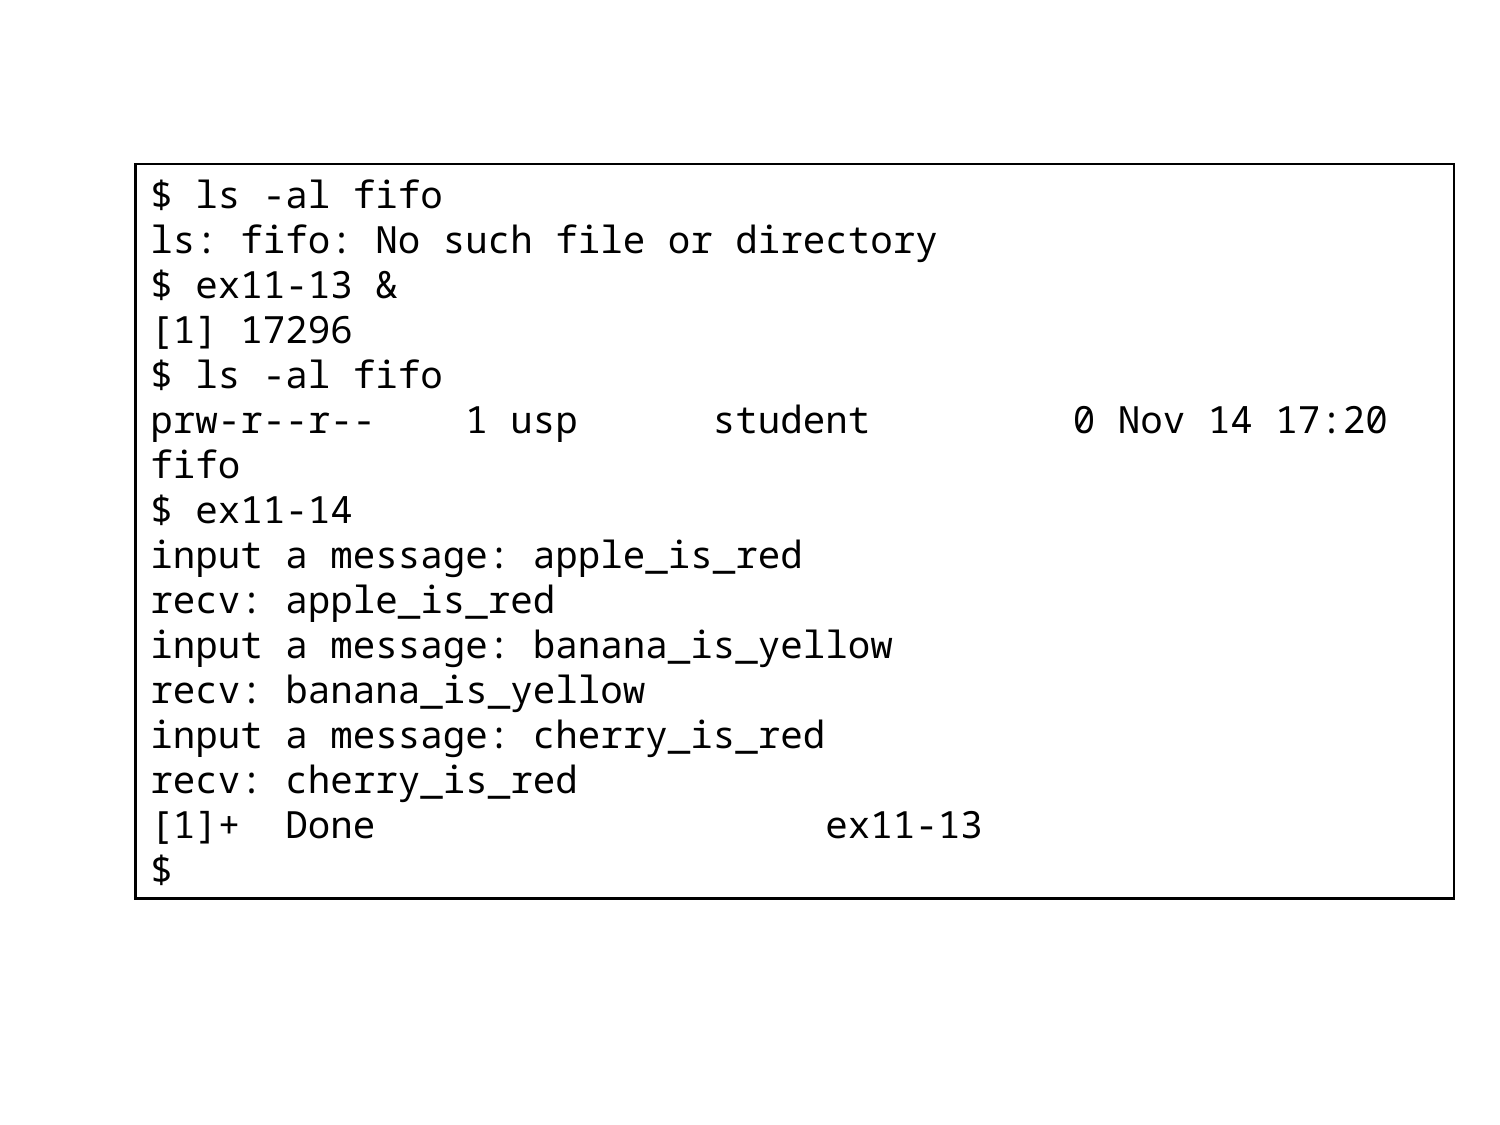

$ ls -al fifo
ls: fifo: No such file or directory
$ ex11-13 &
[1] 17296
$ ls -al fifo
prw-r--r--    1 usp      student         0 Nov 14 17:20 fifo
$ ex11-14
input a message: apple_is_red
recv: apple_is_red
input a message: banana_is_yellow
recv: banana_is_yellow
input a message: cherry_is_red
recv: cherry_is_red
[1]+  Done                    ex11-13
$